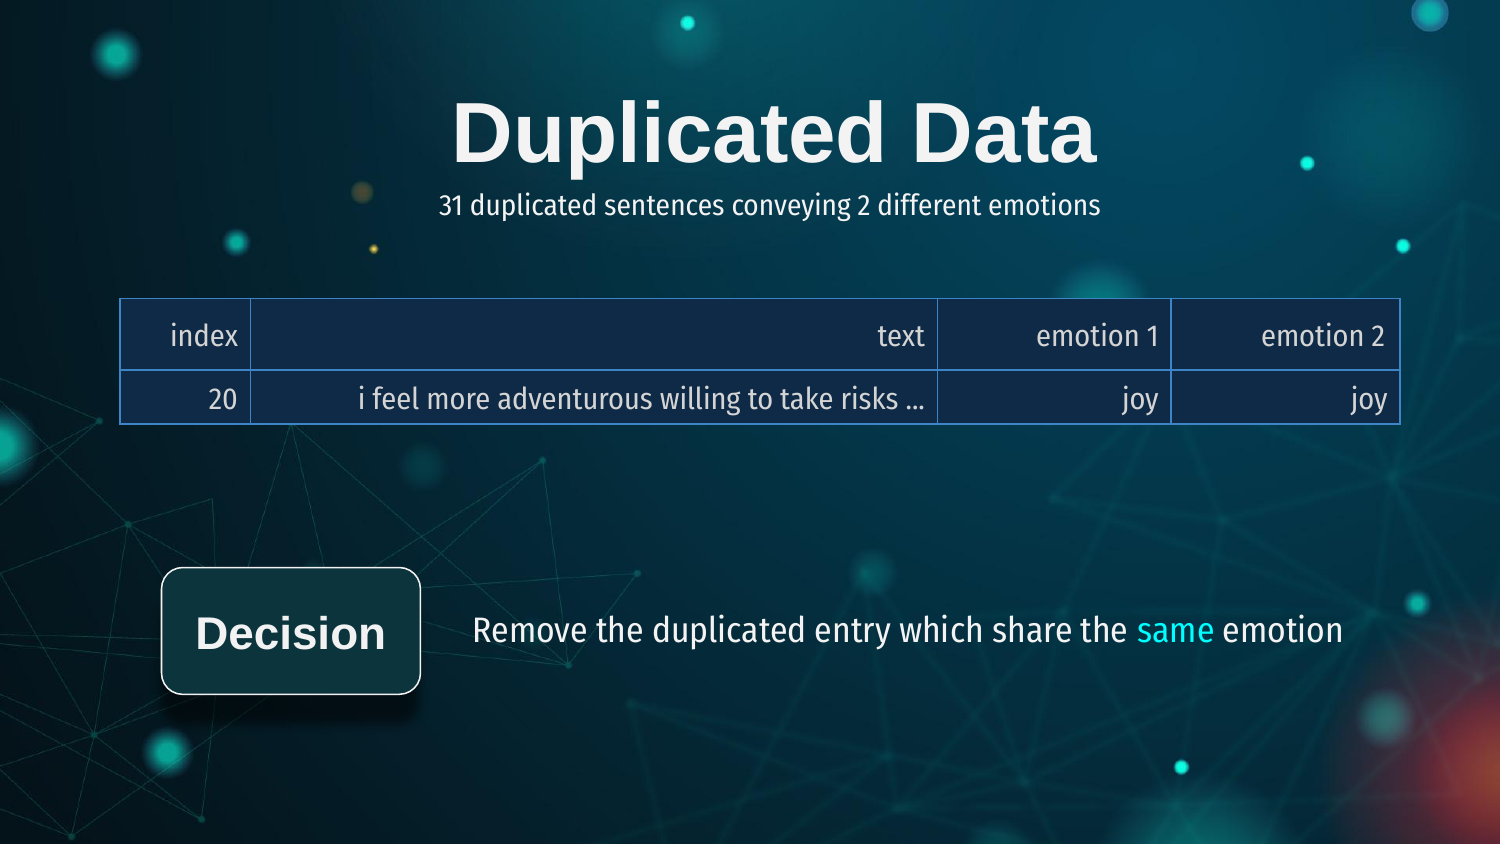

# Duplicated Data
31 duplicated sentences conveying 2 different emotions
| index | text | emotion 1 | emotion 2 |
| --- | --- | --- | --- |
| 20 | i feel more adventurous willing to take risks ... | joy | joy |
Decision
Remove the duplicated entry which share the same emotion